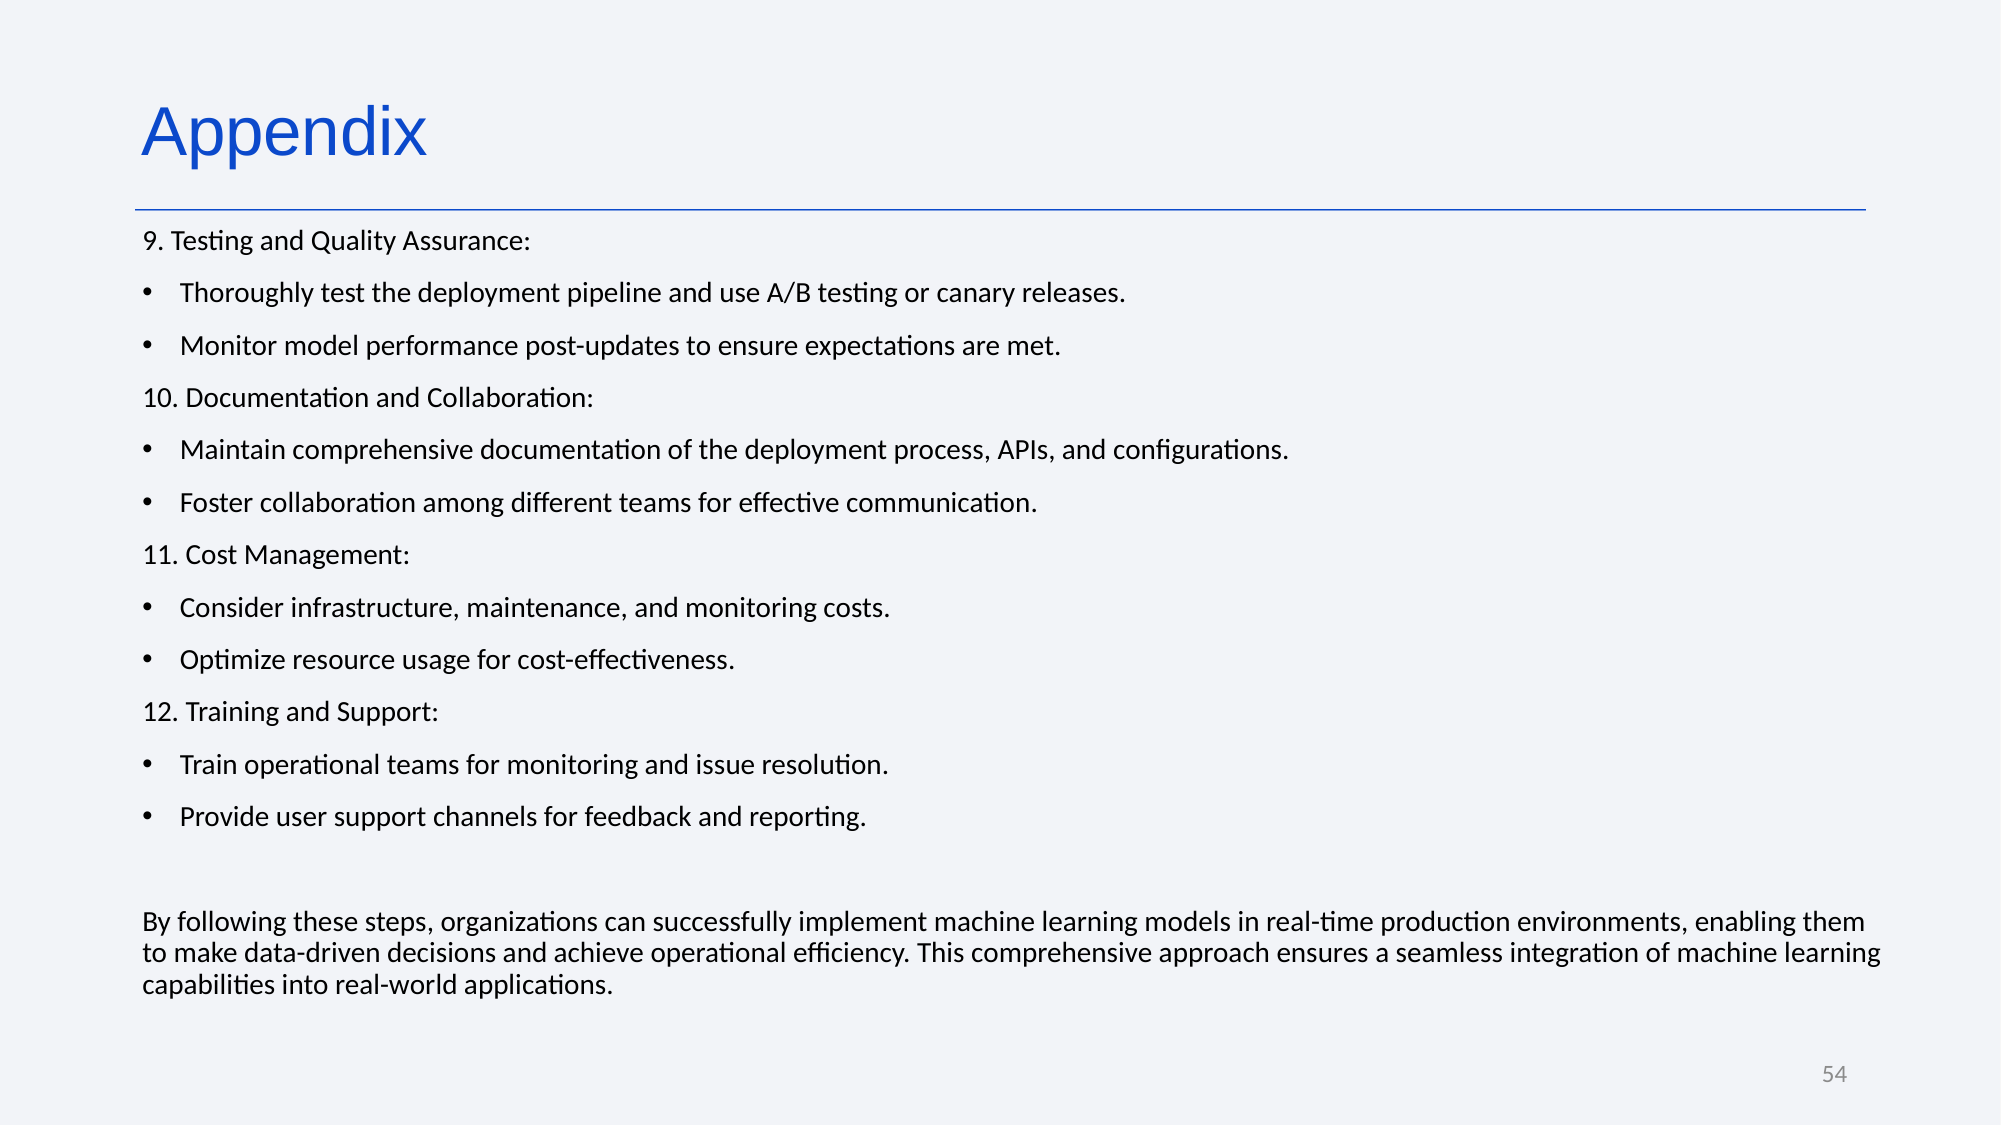

Appendix
9. Testing and Quality Assurance:
Thoroughly test the deployment pipeline and use A/B testing or canary releases.
Monitor model performance post-updates to ensure expectations are met.
10. Documentation and Collaboration:
Maintain comprehensive documentation of the deployment process, APIs, and configurations.
Foster collaboration among different teams for effective communication.
11. Cost Management:
Consider infrastructure, maintenance, and monitoring costs.
Optimize resource usage for cost-effectiveness.
12. Training and Support:
Train operational teams for monitoring and issue resolution.
Provide user support channels for feedback and reporting.

By following these steps, organizations can successfully implement machine learning models in real-time production environments, enabling them to make data-driven decisions and achieve operational efficiency. This comprehensive approach ensures a seamless integration of machine learning capabilities into real-world applications.

54